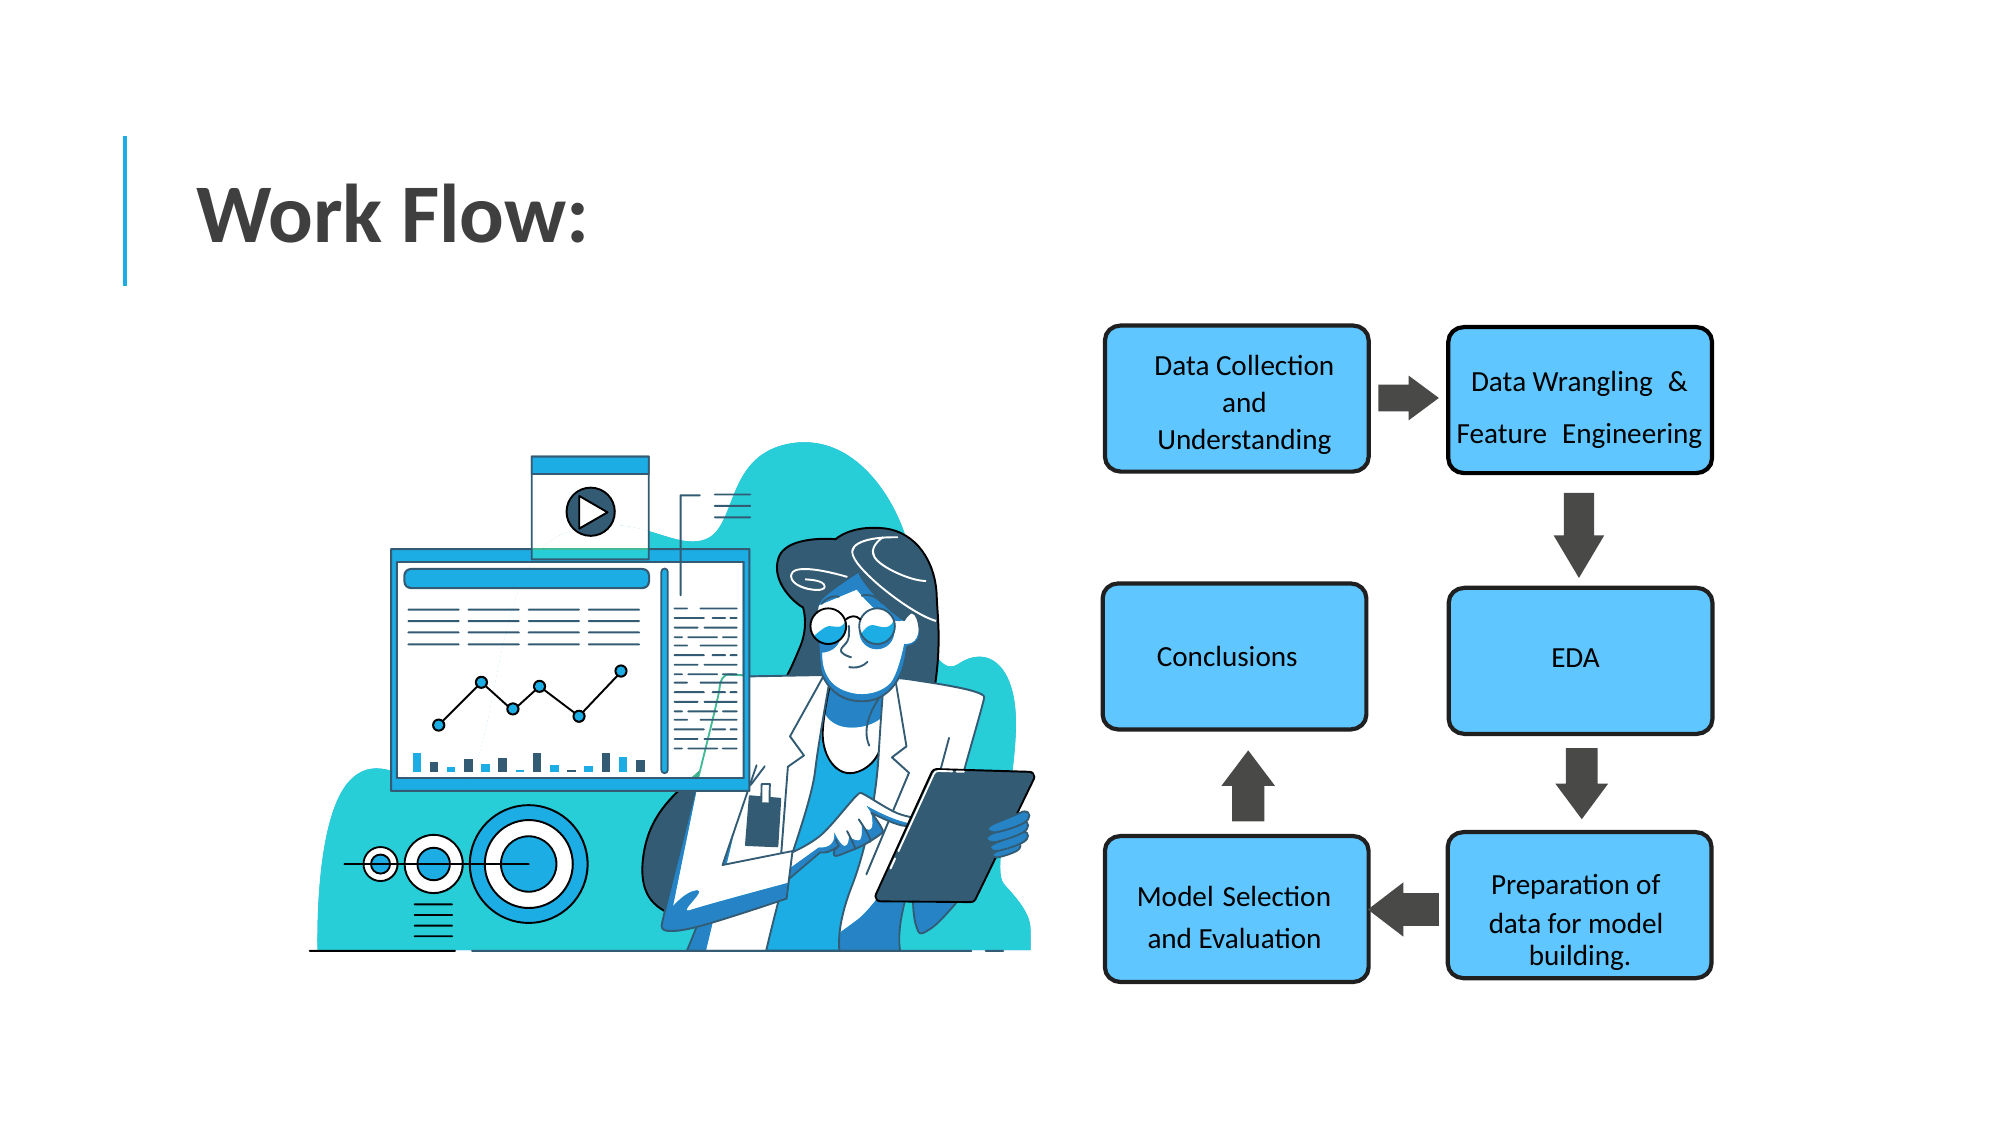

Work Flow:

Data Collection
and
Understanding
Data Wrangling  & Feature  Engineering

Conclusions
EDA

Model Selection and Evaluation
Preparation of  data for model  building.

05